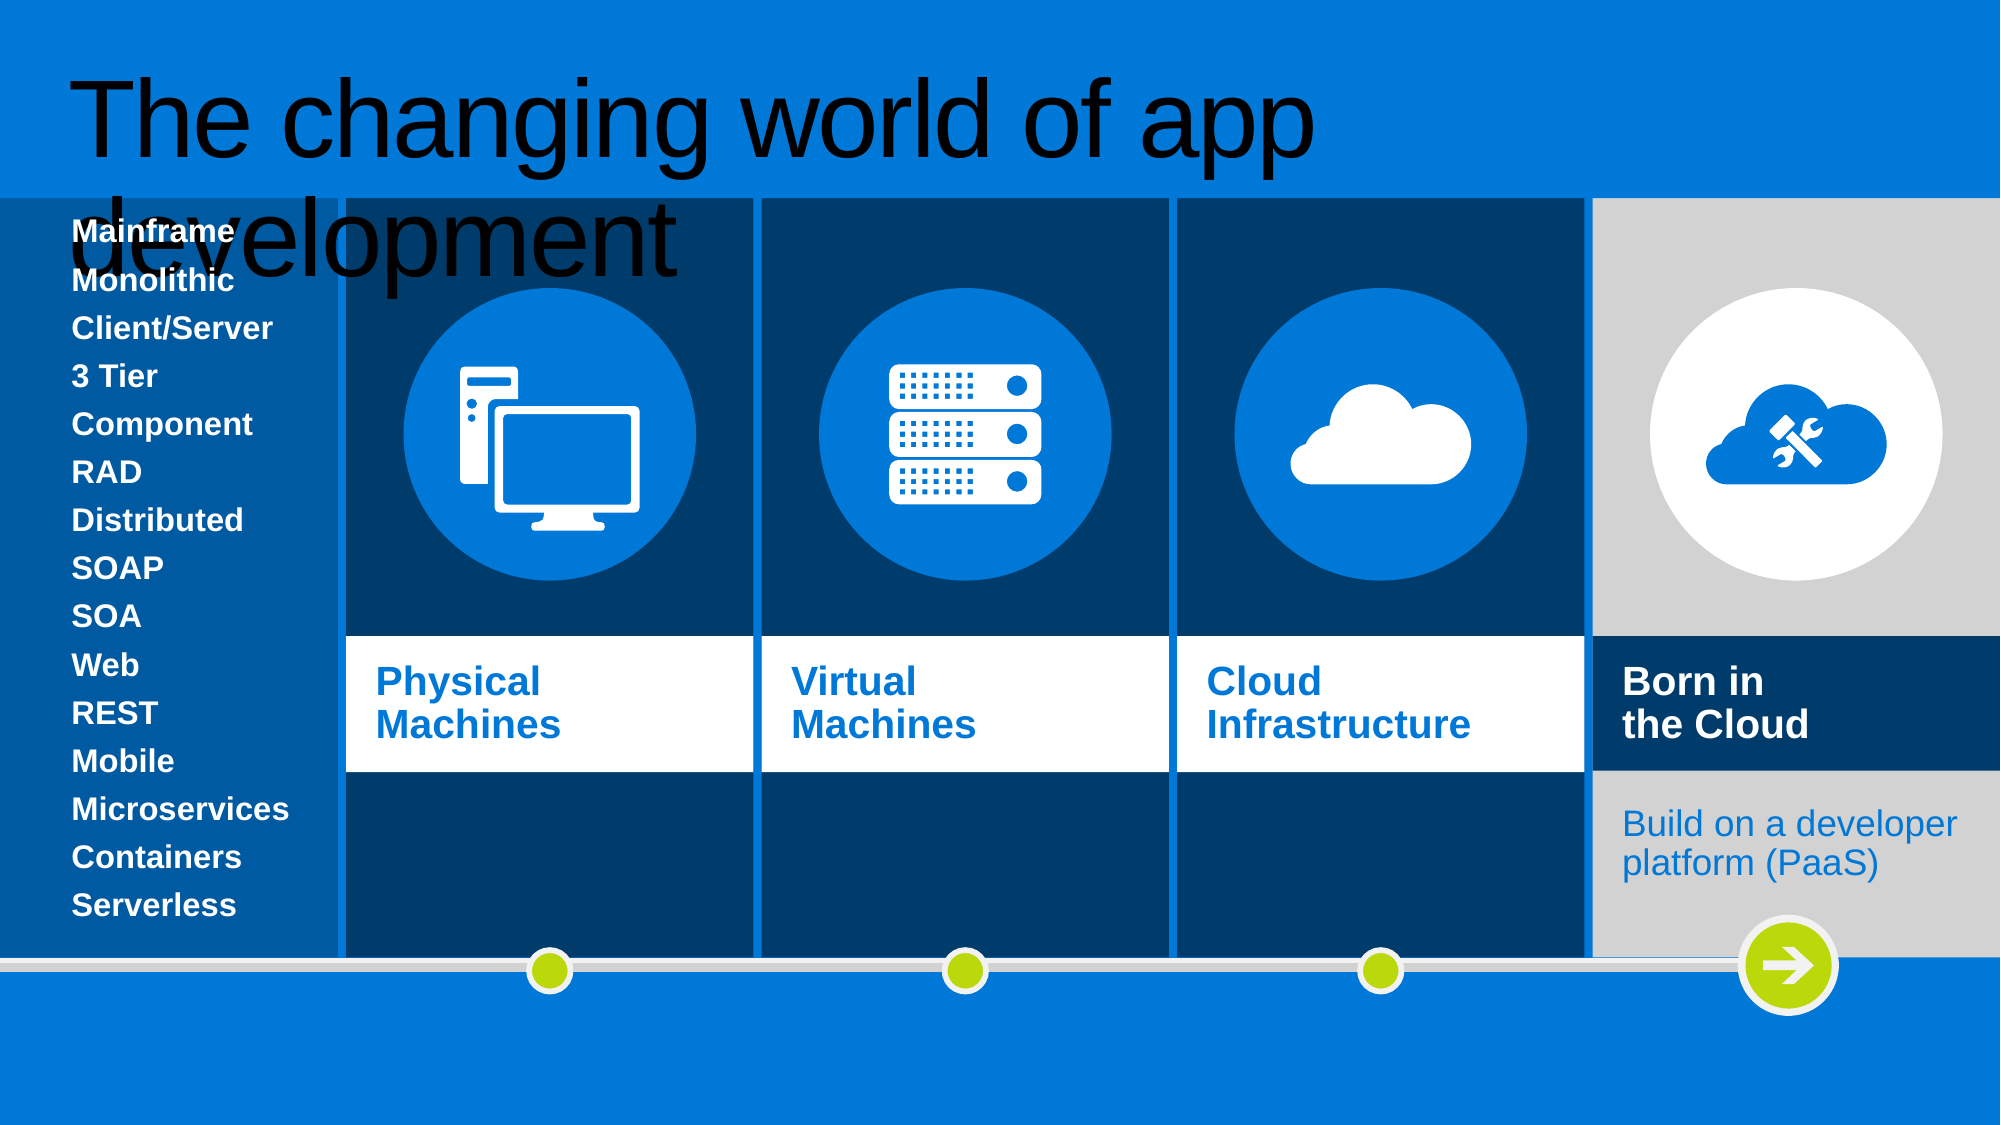

# The changing world of app development
Mainframe

Physical
Machines

Virtual
Machines

Cloud
Infrastructure
Build on a developer platform (PaaS)

Born in
the Cloud
Monolithic
Client/Server
3 Tier
Component
RAD
Distributed
SOAP
SOA
Web
REST
Mobile
Microservices
Containers
Serverless

1990
2000
2010
2016